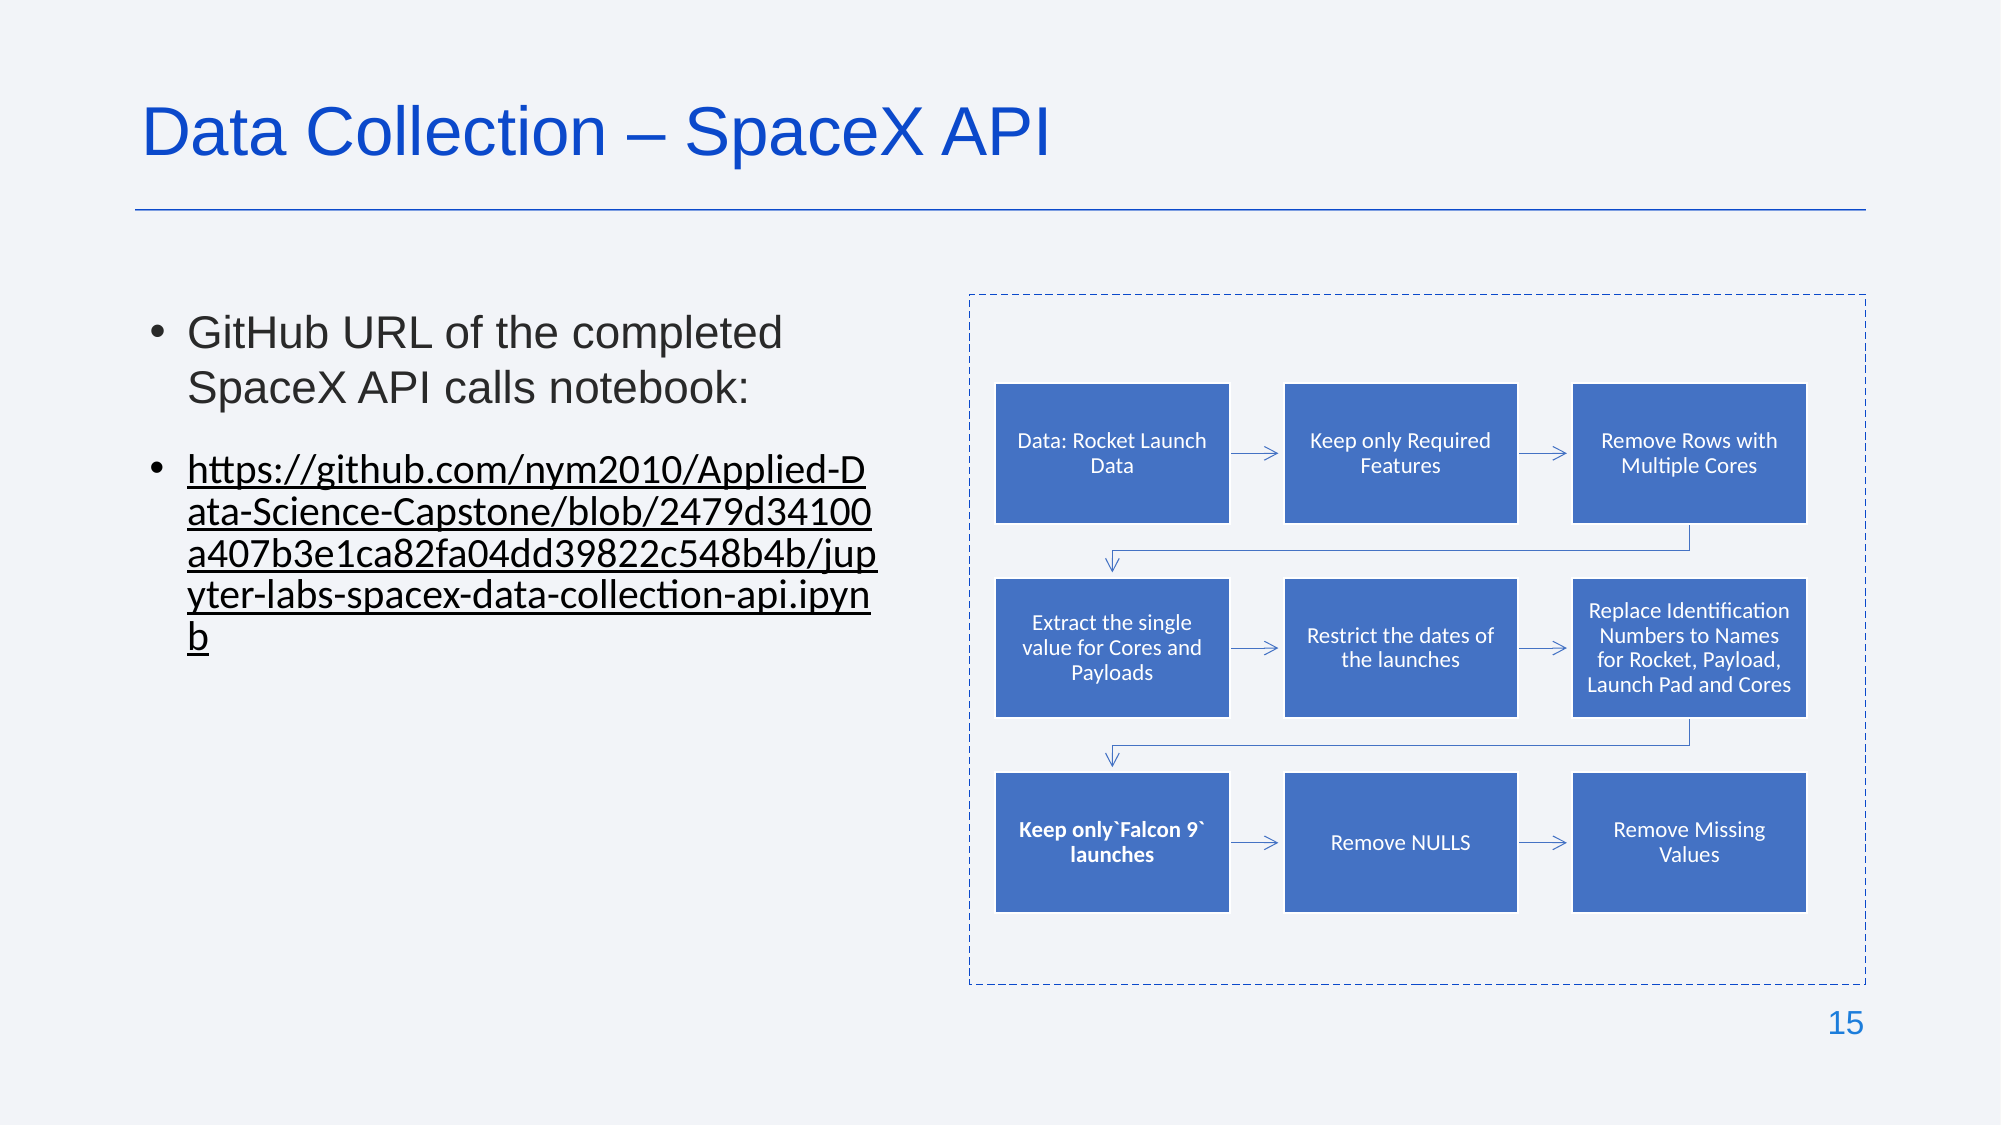

Data Collection – SpaceX API

GitHub URL of the completed SpaceX API calls notebook:
https://github.com/nym2010/Applied-Data-Science-Capstone/blob/2479d34100a407b3e1ca82fa04dd39822c548b4b/jupyter-labs-spacex-data-collection-api.ipynb

Data: Rocket Launch Data

Keep only Required Features

Remove Rows with Multiple Cores

Extract the single value for Cores and Payloads

Restrict the dates of the launches

Replace Identification Numbers to Names for Rocket, Payload, Launch Pad and Cores

Keep only`Falcon 9` launches

Remove NULLS
Remove Missing Values
15